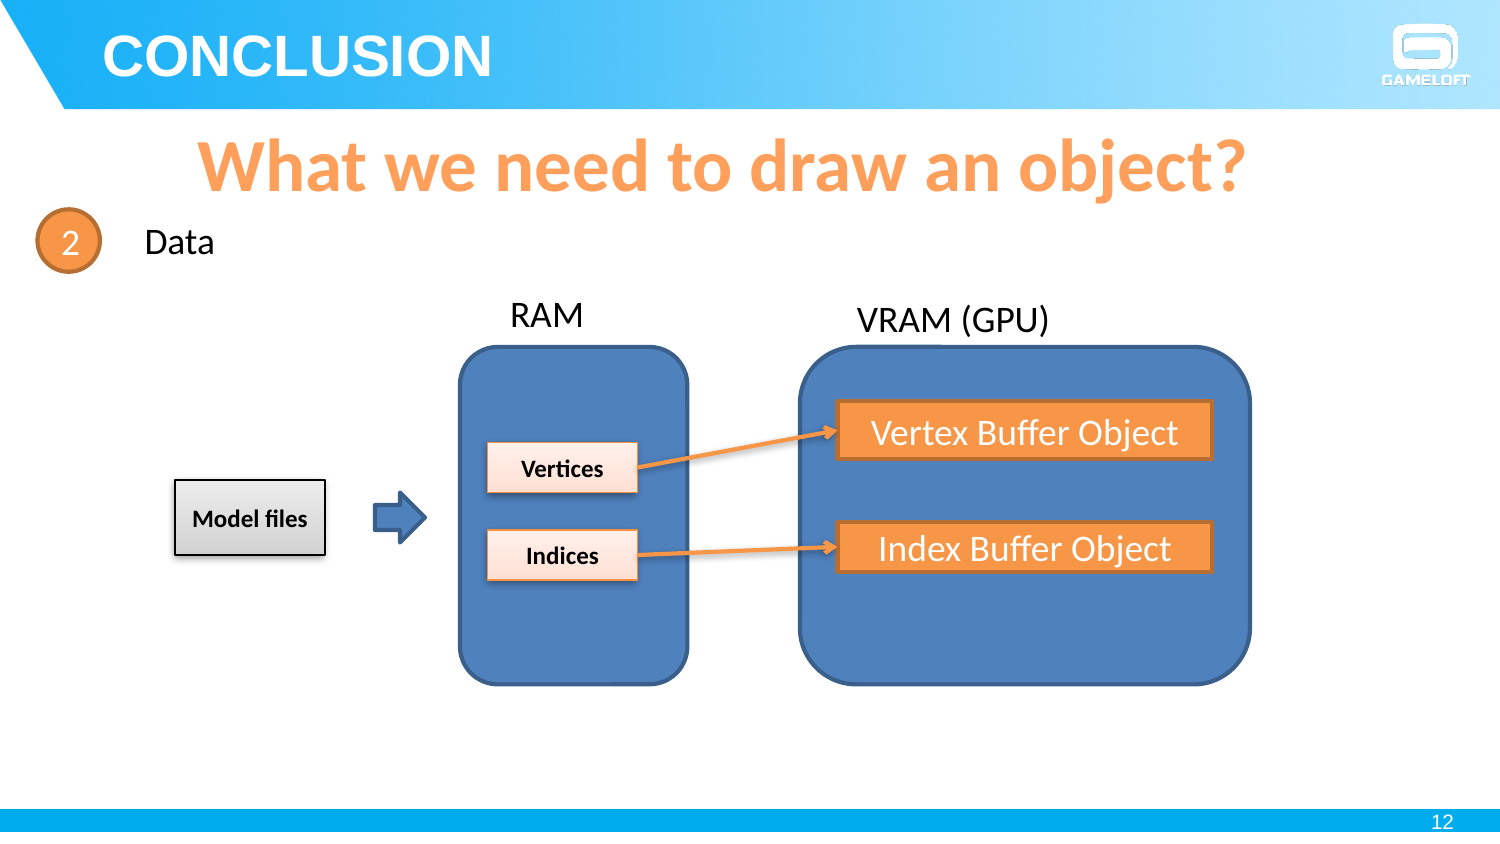

# Conclusion
What we need to draw an object?
2
Data
RAM
VRAM (GPU)

Vertex Buffer Object
Vertices
Model files

Index Buffer Object
Indices
12